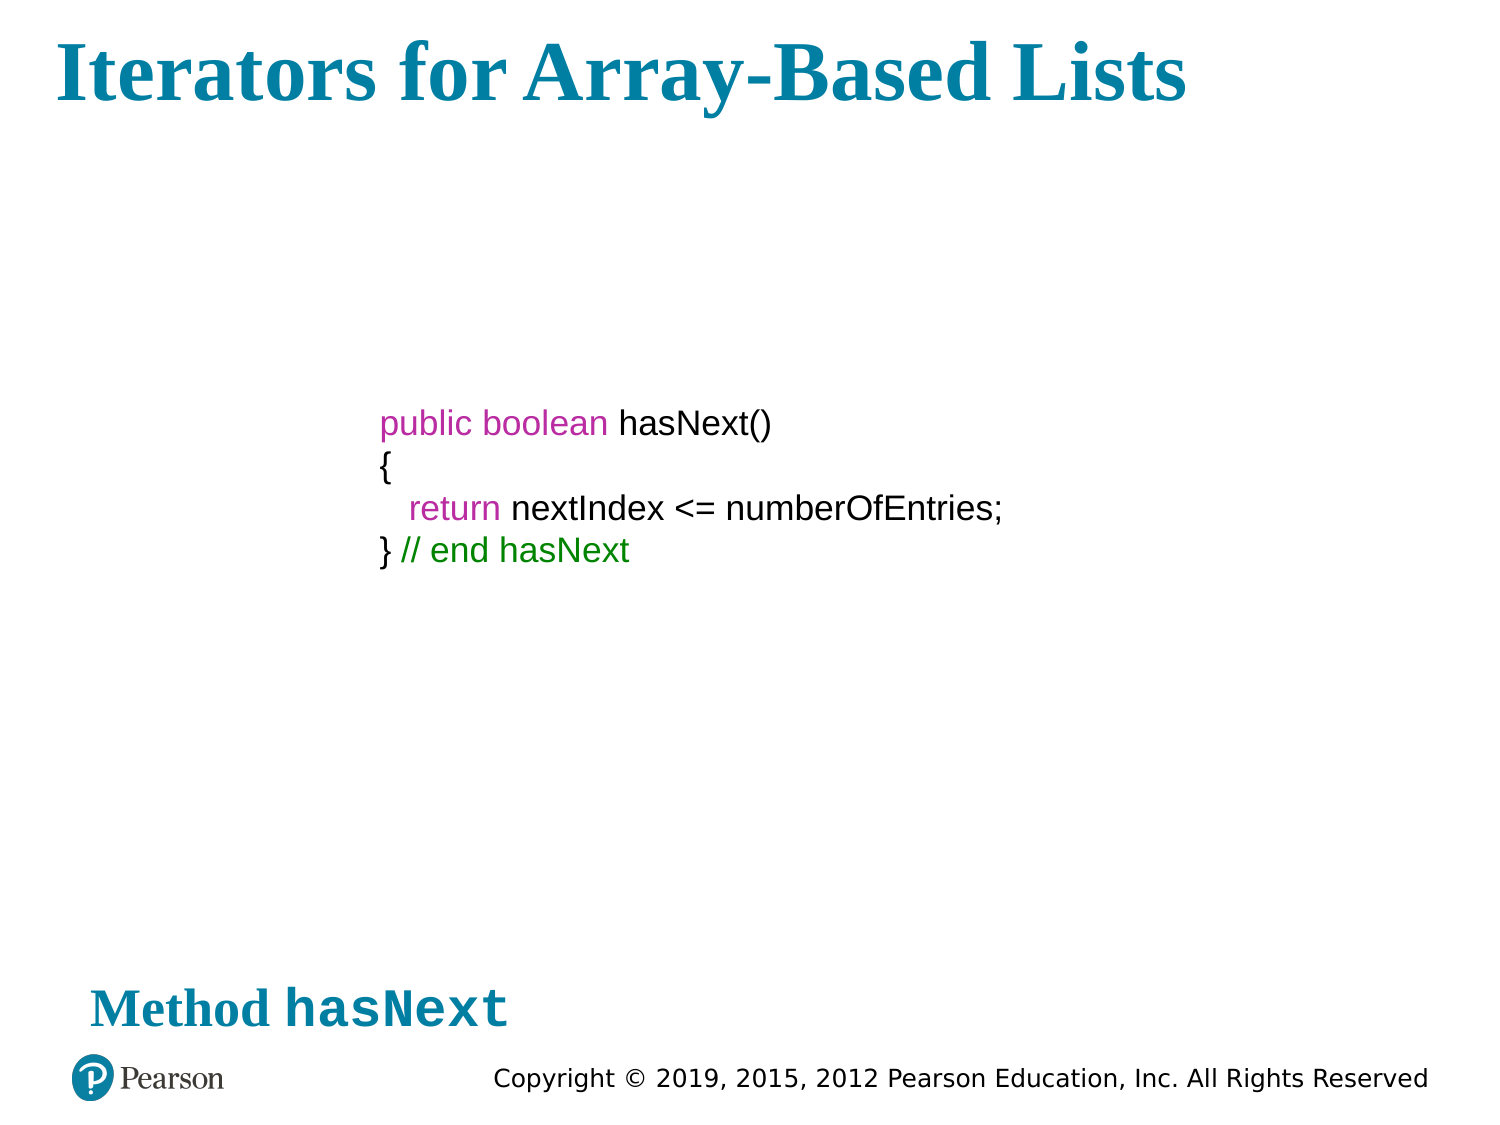

# Iterators for Array-Based Lists
public boolean hasNext()
{
   return nextIndex <= numberOfEntries;
} // end hasNext
Method hasNext